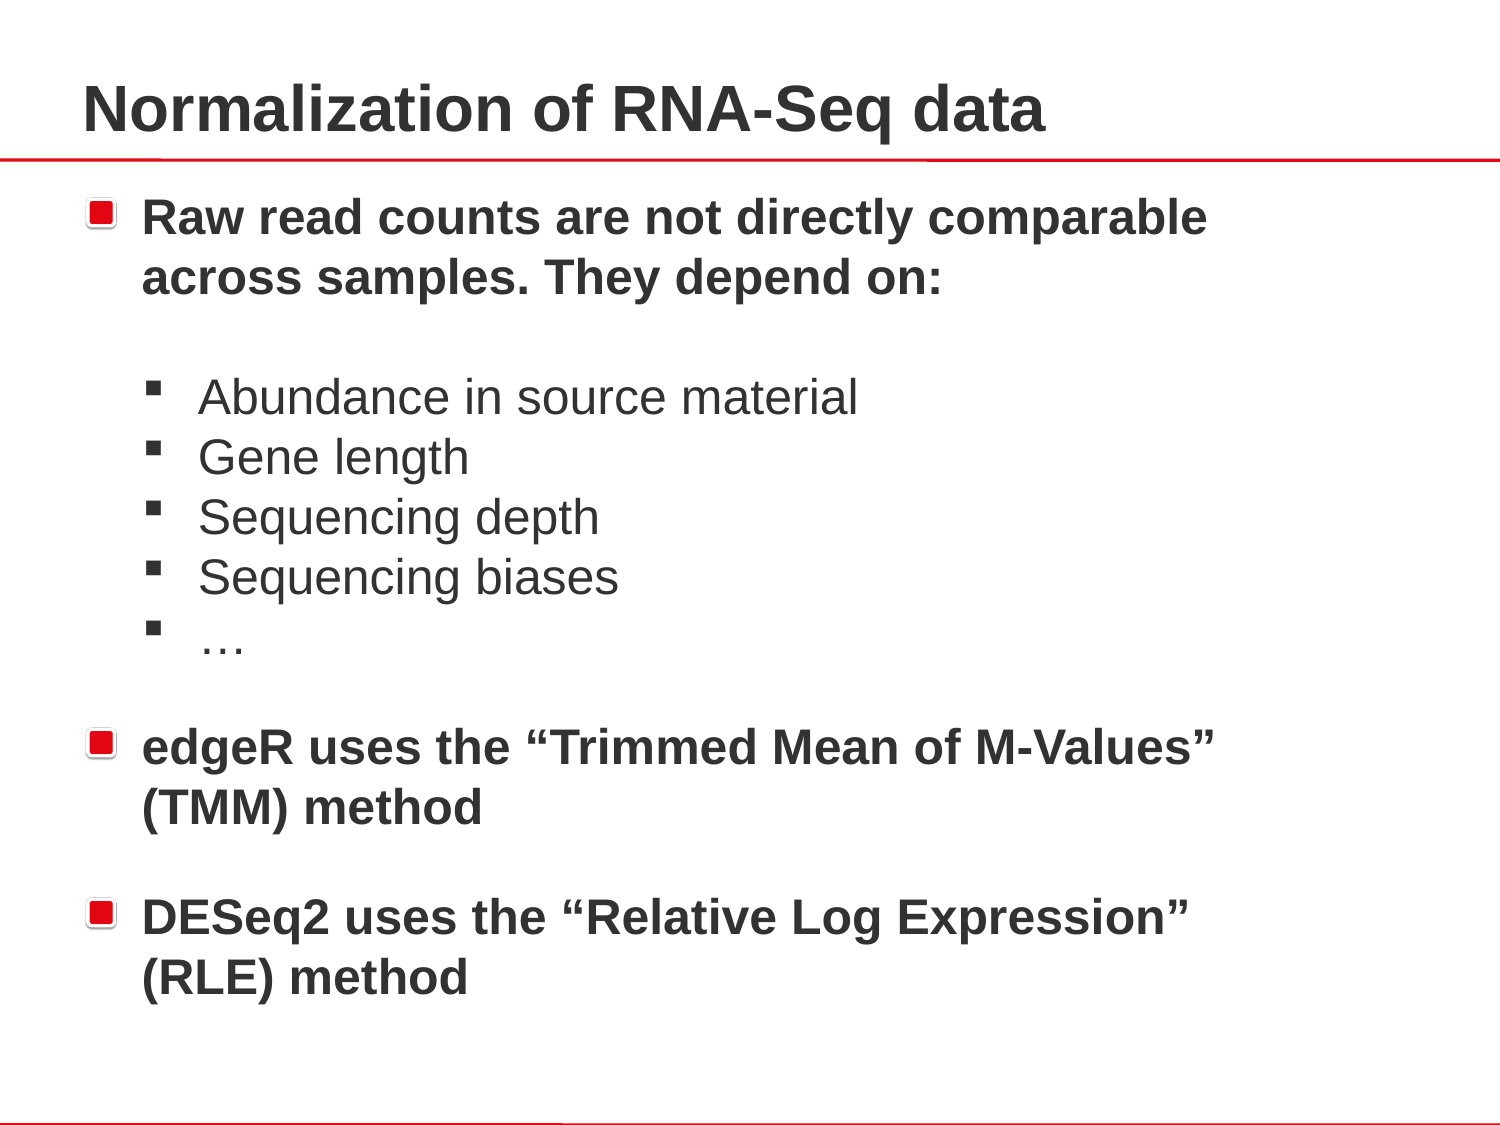

Normalization of RNA-Seq data
Raw read counts are not directly comparable across samples. They depend on:

Abundance in source material
Gene length
Sequencing depth
Sequencing biases
…
edgeR uses the “Trimmed Mean of M-Values” (TMM) method
DESeq2 uses the “Relative Log Expression” (RLE) method